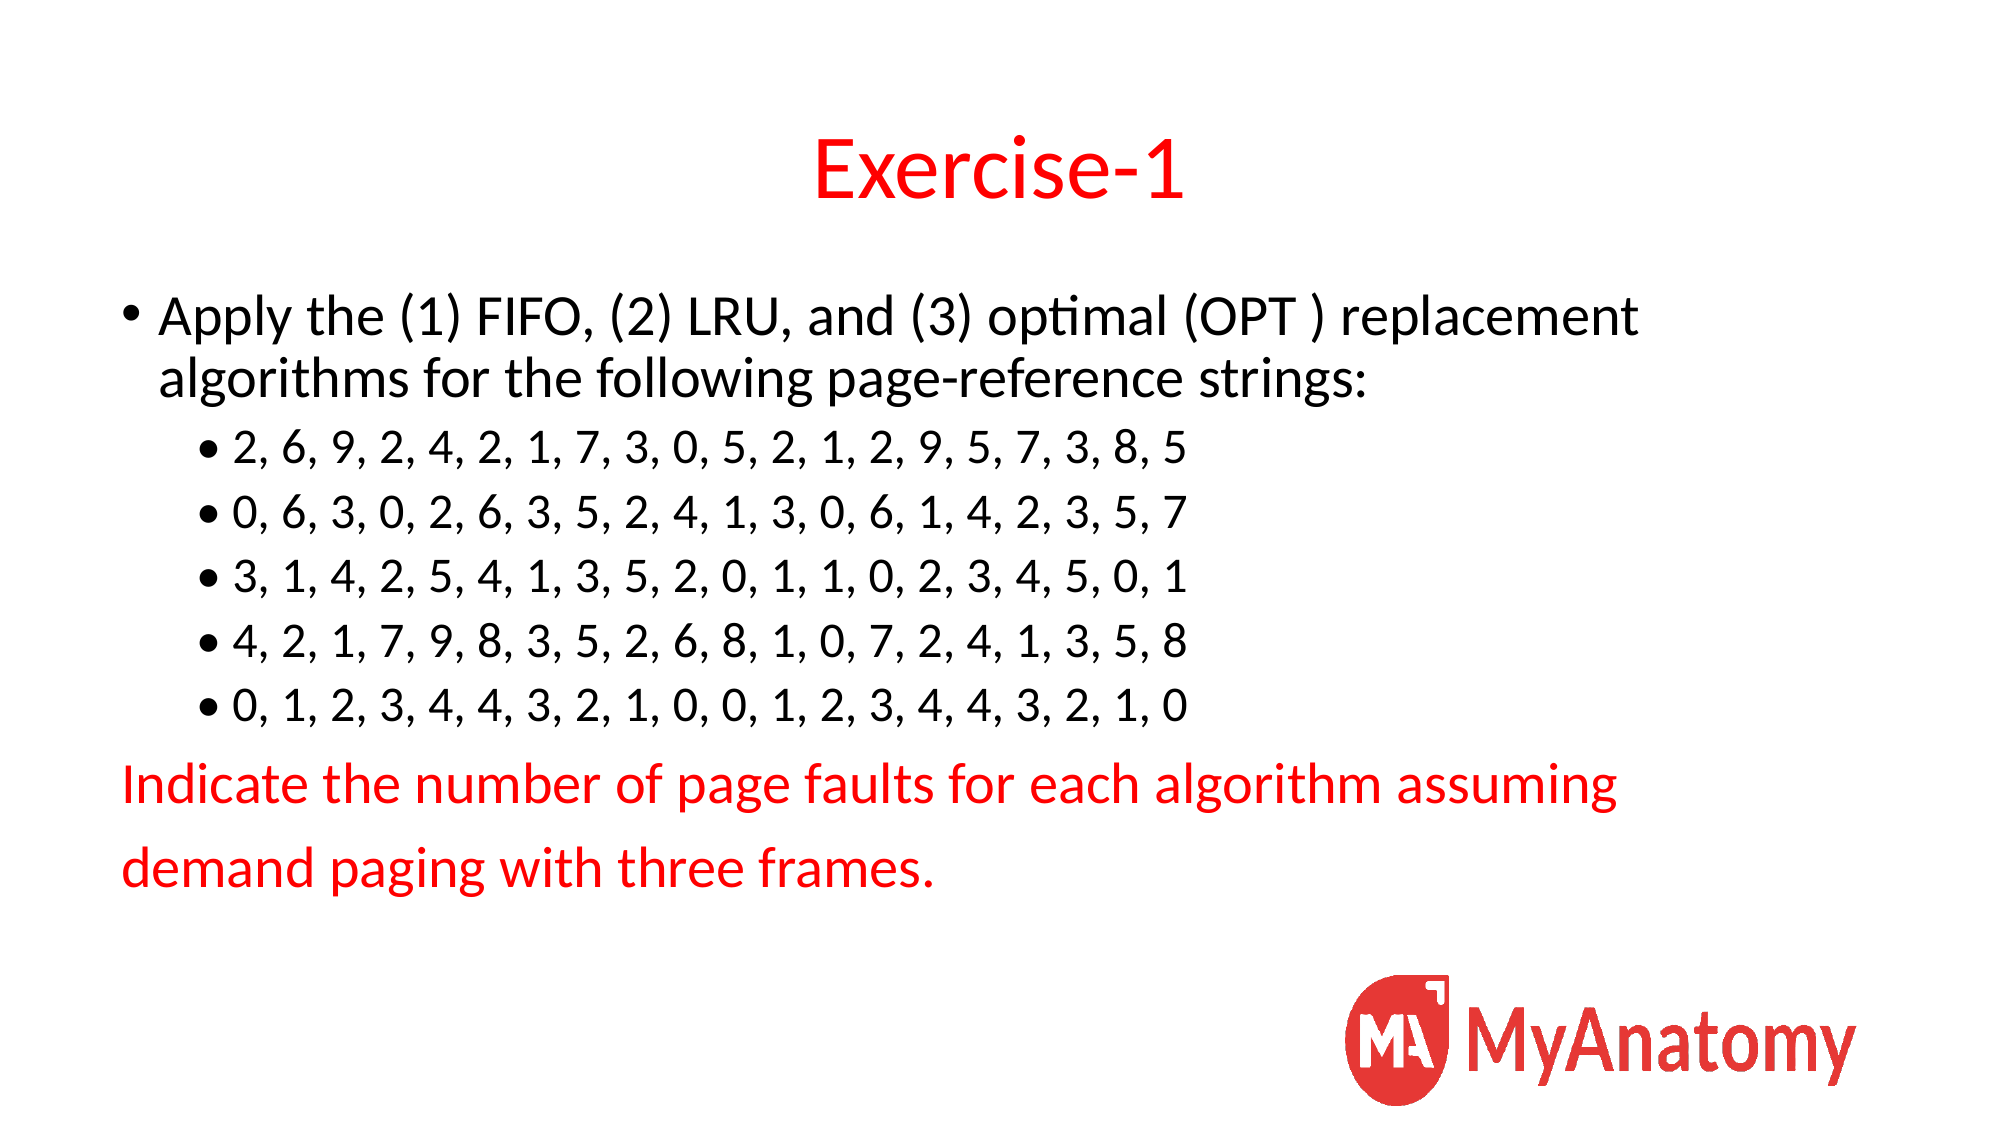

# Exercise-1
Apply the (1) FIFO, (2) LRU, and (3) optimal (OPT ) replacement algorithms for the following page-reference strings:
• 2, 6, 9, 2, 4, 2, 1, 7, 3, 0, 5, 2, 1, 2, 9, 5, 7, 3, 8, 5
• 0, 6, 3, 0, 2, 6, 3, 5, 2, 4, 1, 3, 0, 6, 1, 4, 2, 3, 5, 7
• 3, 1, 4, 2, 5, 4, 1, 3, 5, 2, 0, 1, 1, 0, 2, 3, 4, 5, 0, 1
• 4, 2, 1, 7, 9, 8, 3, 5, 2, 6, 8, 1, 0, 7, 2, 4, 1, 3, 5, 8
• 0, 1, 2, 3, 4, 4, 3, 2, 1, 0, 0, 1, 2, 3, 4, 4, 3, 2, 1, 0
Indicate the number of page faults for each algorithm assuming
demand paging with three frames.